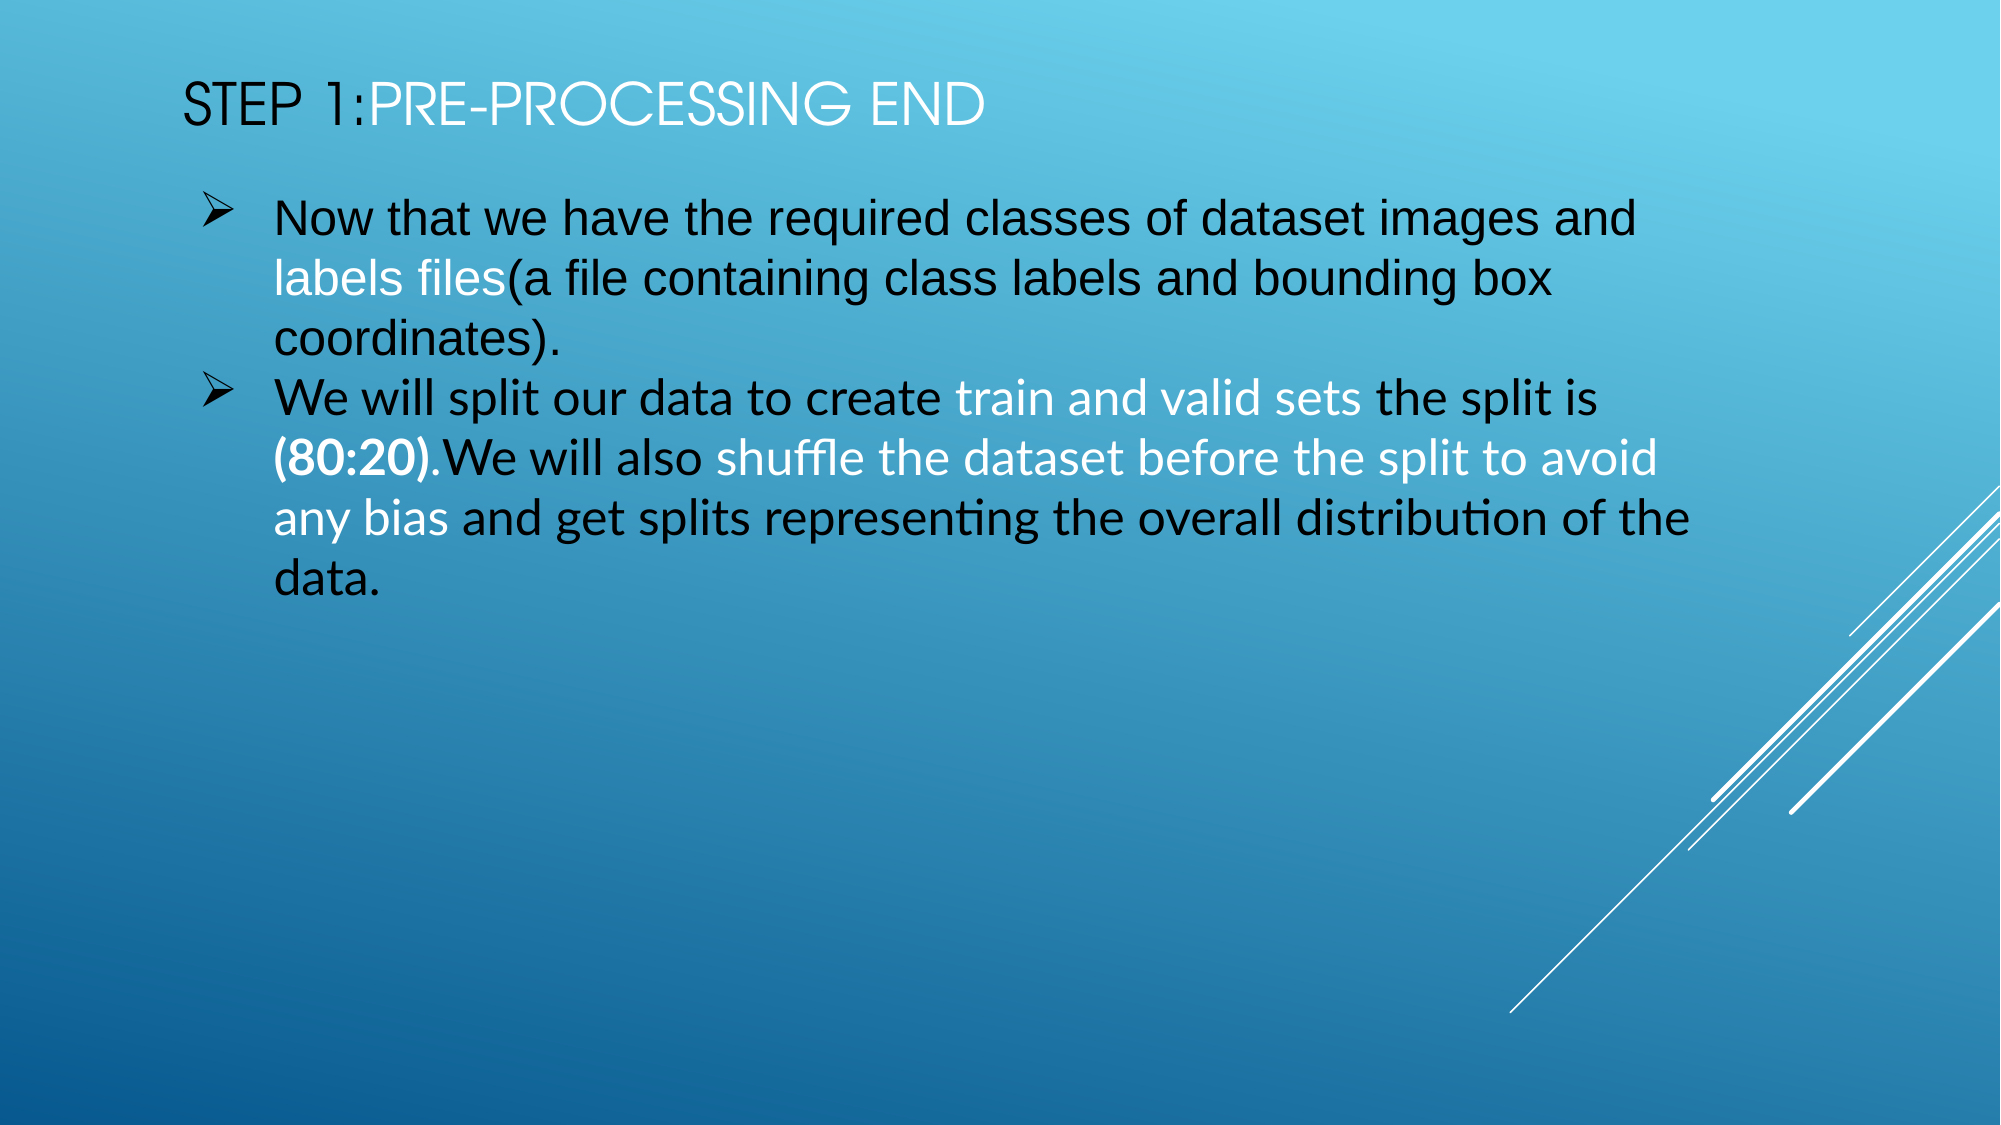

# Step 1:Pre-Processing END
Now that we have the required classes of dataset images and labels files(a file containing class labels and bounding box coordinates).
We will split our data to create train and valid sets the split is (80:20).We will also shuffle the dataset before the split to avoid any bias and get splits representing the overall distribution of the data.